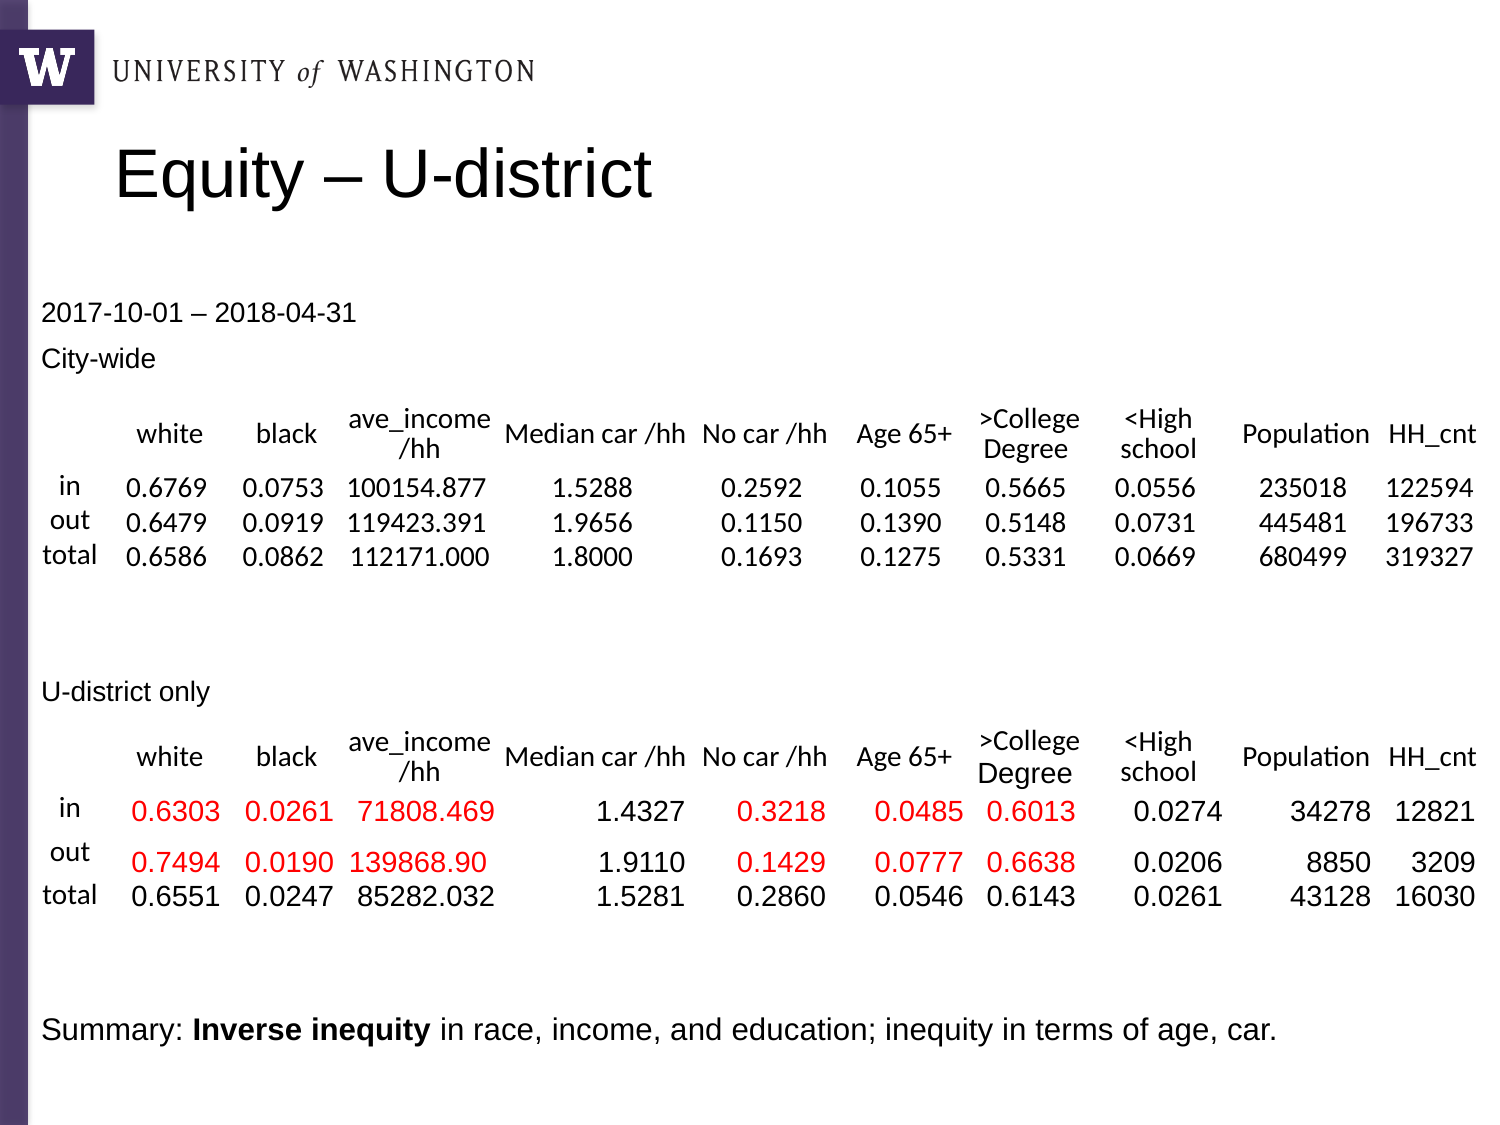

# Equity – U-district
2017-10-01 – 2018-04-31
City-wide
|  | white | black | ave\_income /hh | Median car /hh | No car /hh | Age 65+ | >College Degree | <High school | Population | HH\_cnt |
| --- | --- | --- | --- | --- | --- | --- | --- | --- | --- | --- |
| in | 0.6769 | 0.0753 | 100154.877 | 1.5288 | 0.2592 | 0.1055 | 0.5665 | 0.0556 | 235018 | 122594 |
| out | 0.6479 | 0.0919 | 119423.391 | 1.9656 | 0.1150 | 0.1390 | 0.5148 | 0.0731 | 445481 | 196733 |
| total | 0.6586 | 0.0862 | 112171.000 | 1.8000 | 0.1693 | 0.1275 | 0.5331 | 0.0669 | 680499 | 319327 |
U-district only
|  | white | black | ave\_income /hh | Median car /hh | No car /hh | Age 65+ | >College Degree | <High school | Population | HH\_cnt |
| --- | --- | --- | --- | --- | --- | --- | --- | --- | --- | --- |
| in | 0.6303 | 0.0261 | 71808.469 | 1.4327 | 0.3218 | 0.0485 | 0.6013 | 0.0274 | 34278 | 12821 |
| out | 0.7494 | 0.0190 | 139868.90 | 1.9110 | 0.1429 | 0.0777 | 0.6638 | 0.0206 | 8850 | 3209 |
| total | 0.6551 | 0.0247 | 85282.032 | 1.5281 | 0.2860 | 0.0546 | 0.6143 | 0.0261 | 43128 | 16030 |
Summary: Inverse inequity in race, income, and education; inequity in terms of age, car.